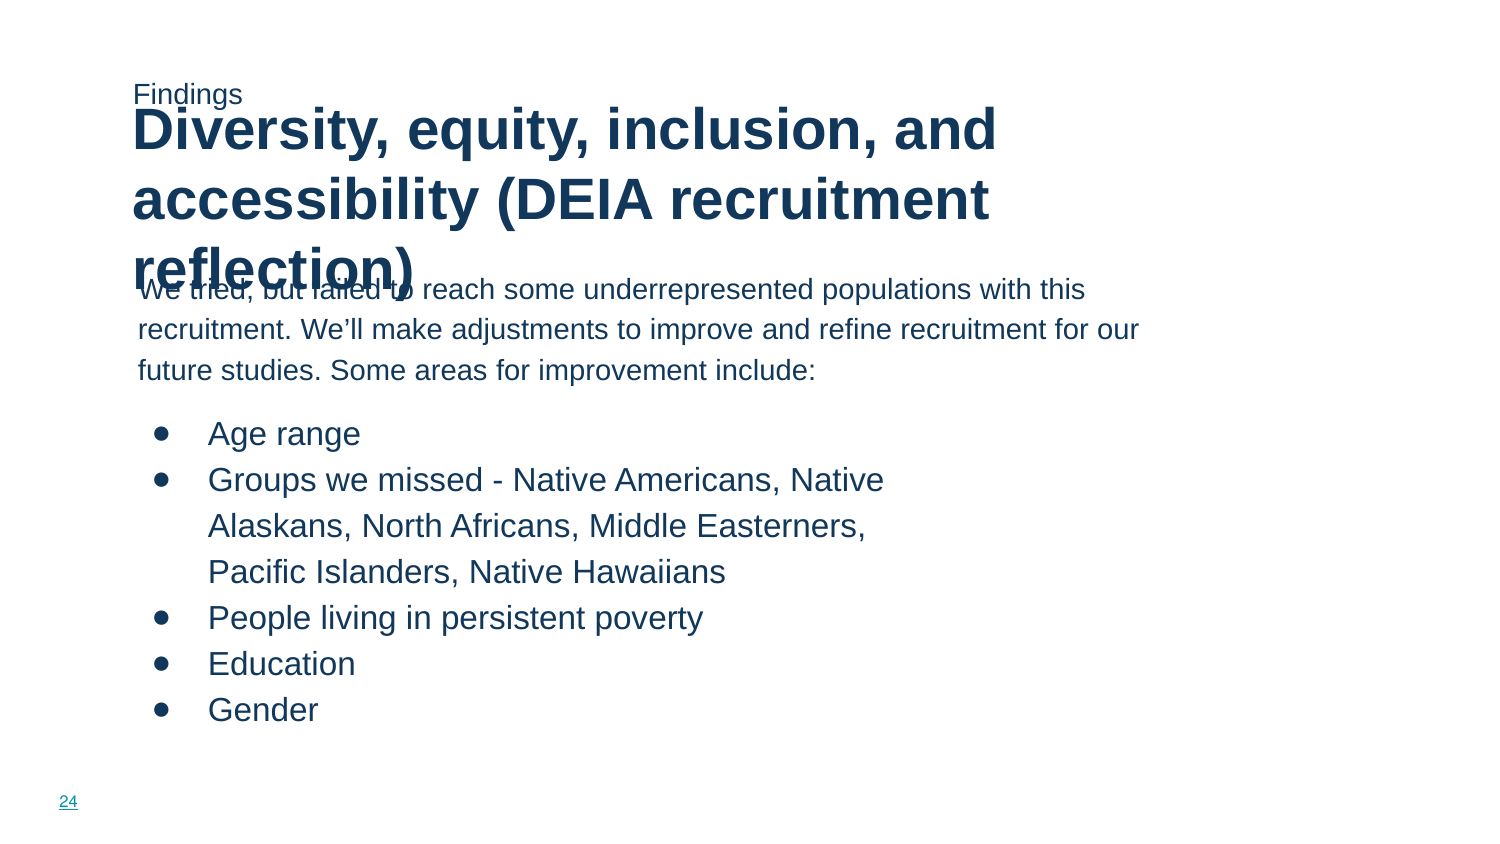

Findings
# Diversity, equity, inclusion, and accessibility (DEIA recruitment reflection)
We tried, but failed to reach some underrepresented populations with this recruitment. We’ll make adjustments to improve and refine recruitment for our future studies. Some areas for improvement include:
Age range
Groups we missed - Native Americans, Native Alaskans, North Africans, Middle Easterners, Pacific Islanders, Native Hawaiians
People living in persistent poverty
Education
Gender
24